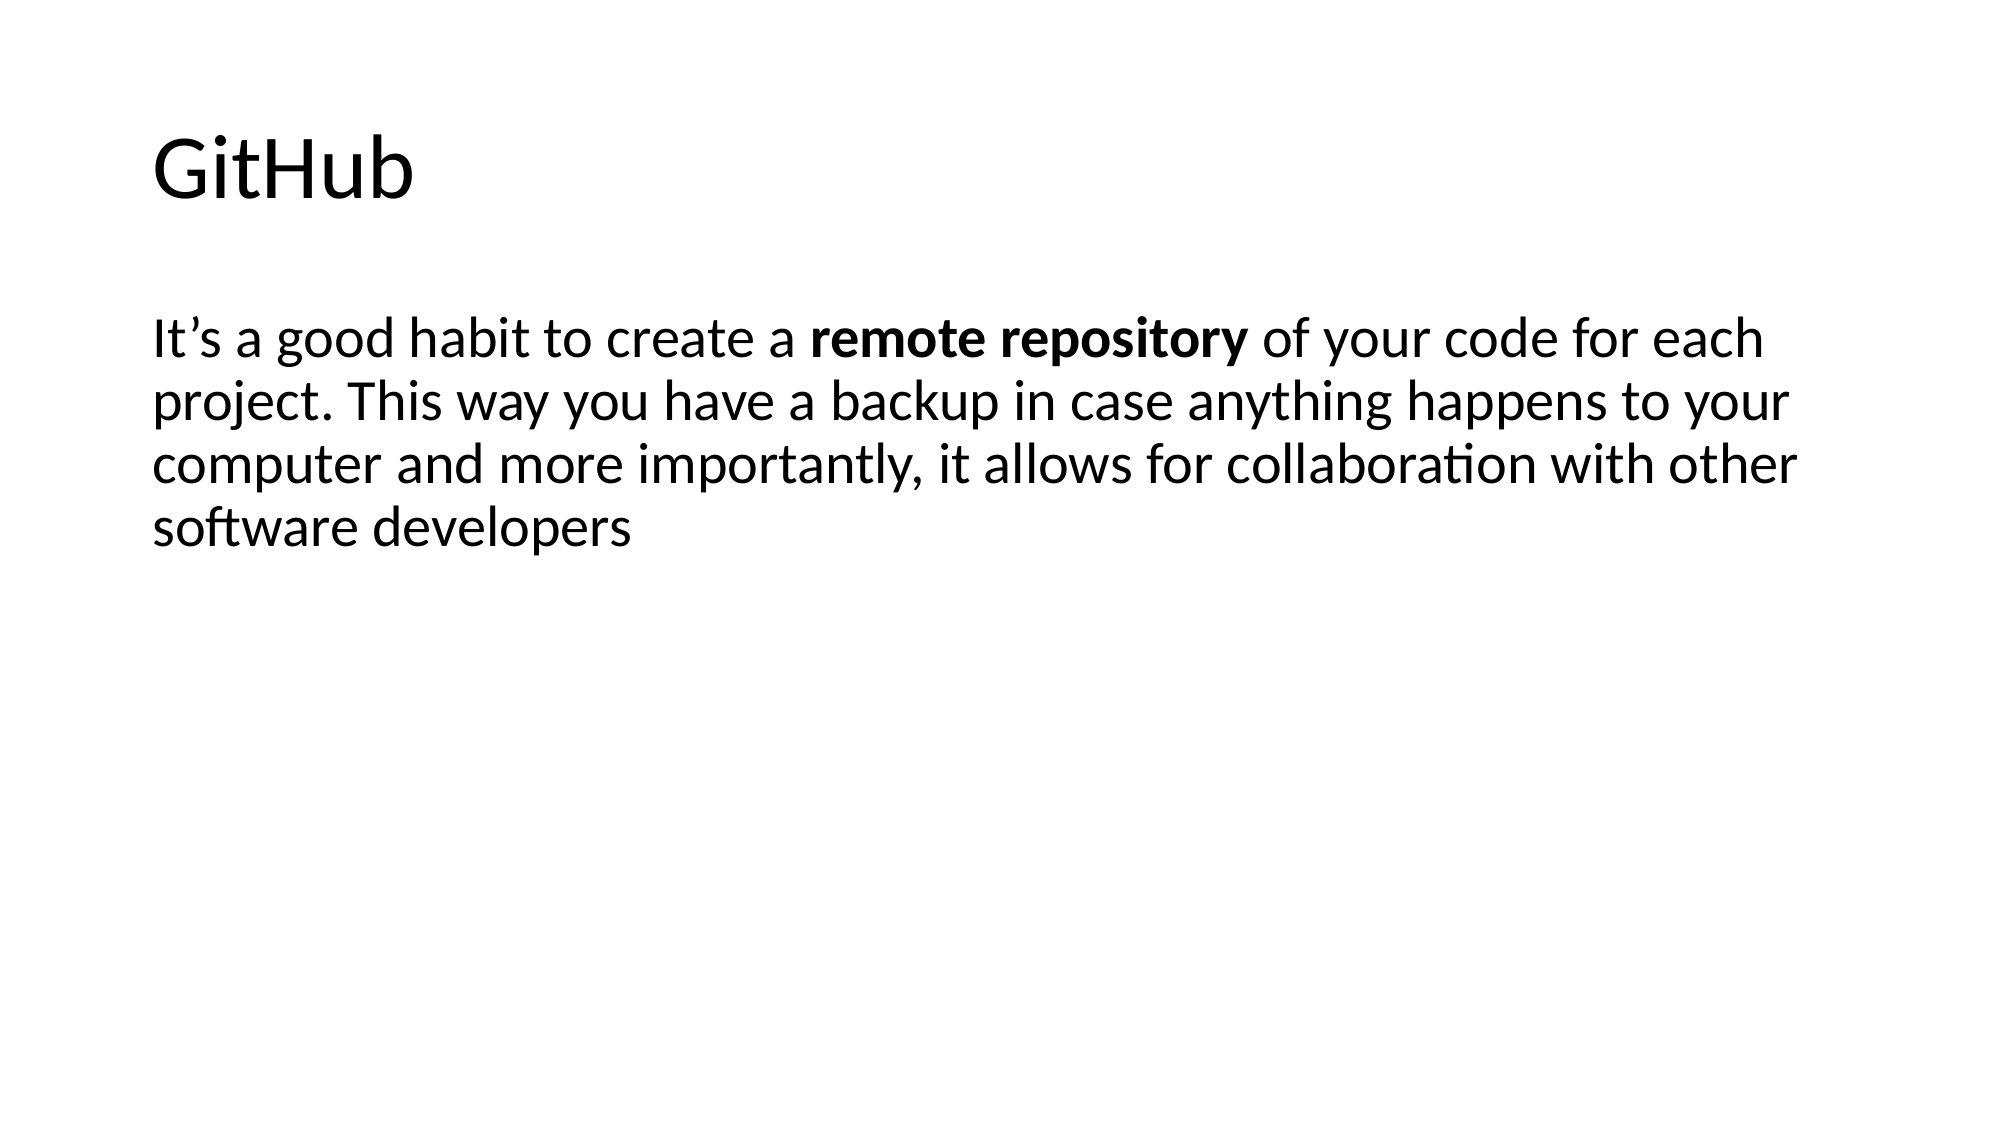

# GitHub
It’s a good habit to create a remote repository of your code for each project. This way you have a backup in case anything happens to your computer and more importantly, it allows for collaboration with other software developers